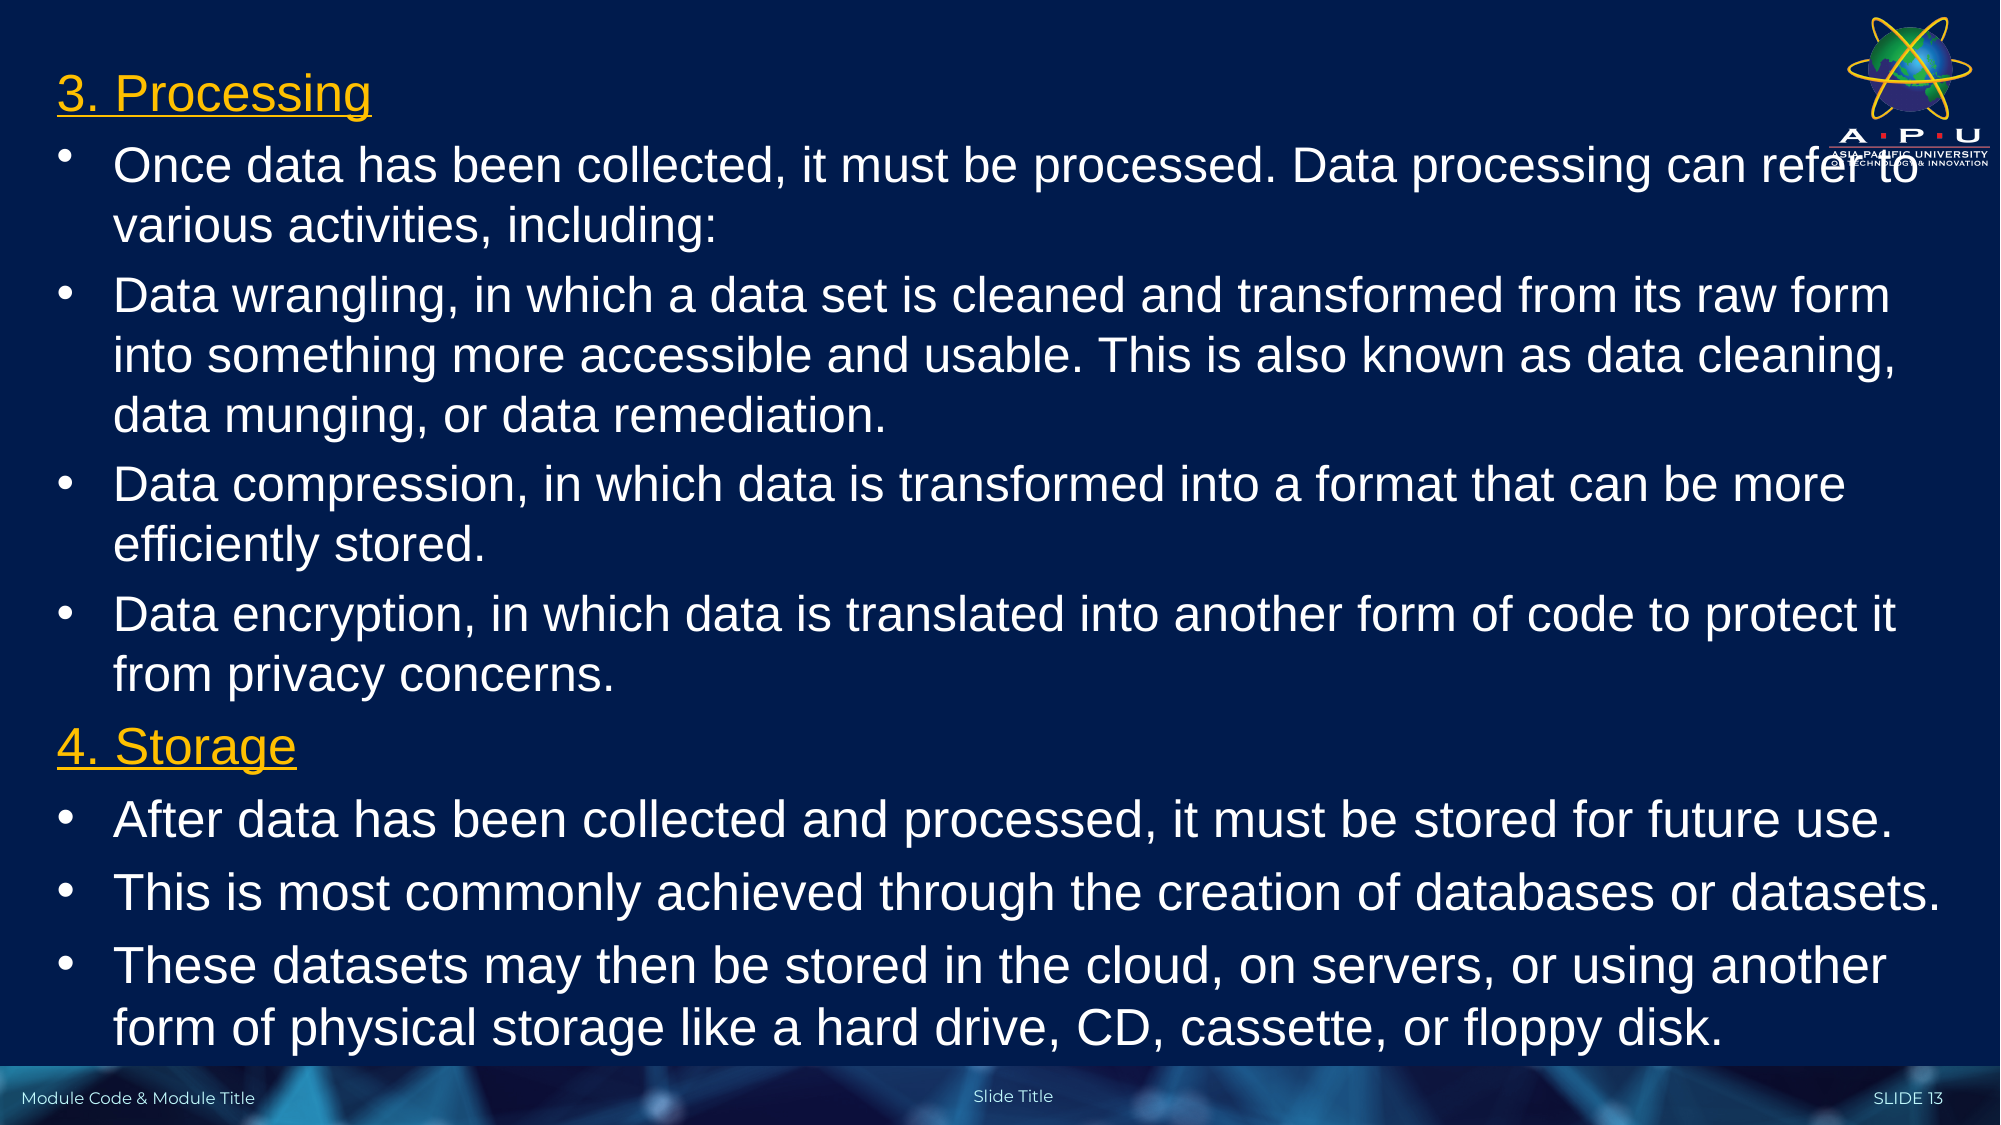

3. Processing
Once data has been collected, it must be processed. Data processing can refer to various activities, including:
Data wrangling, in which a data set is cleaned and transformed from its raw form into something more accessible and usable. This is also known as data cleaning, data munging, or data remediation.
Data compression, in which data is transformed into a format that can be more efficiently stored.
Data encryption, in which data is translated into another form of code to protect it from privacy concerns.
4. Storage
After data has been collected and processed, it must be stored for future use.
This is most commonly achieved through the creation of databases or datasets.
These datasets may then be stored in the cloud, on servers, or using another form of physical storage like a hard drive, CD, cassette, or floppy disk.